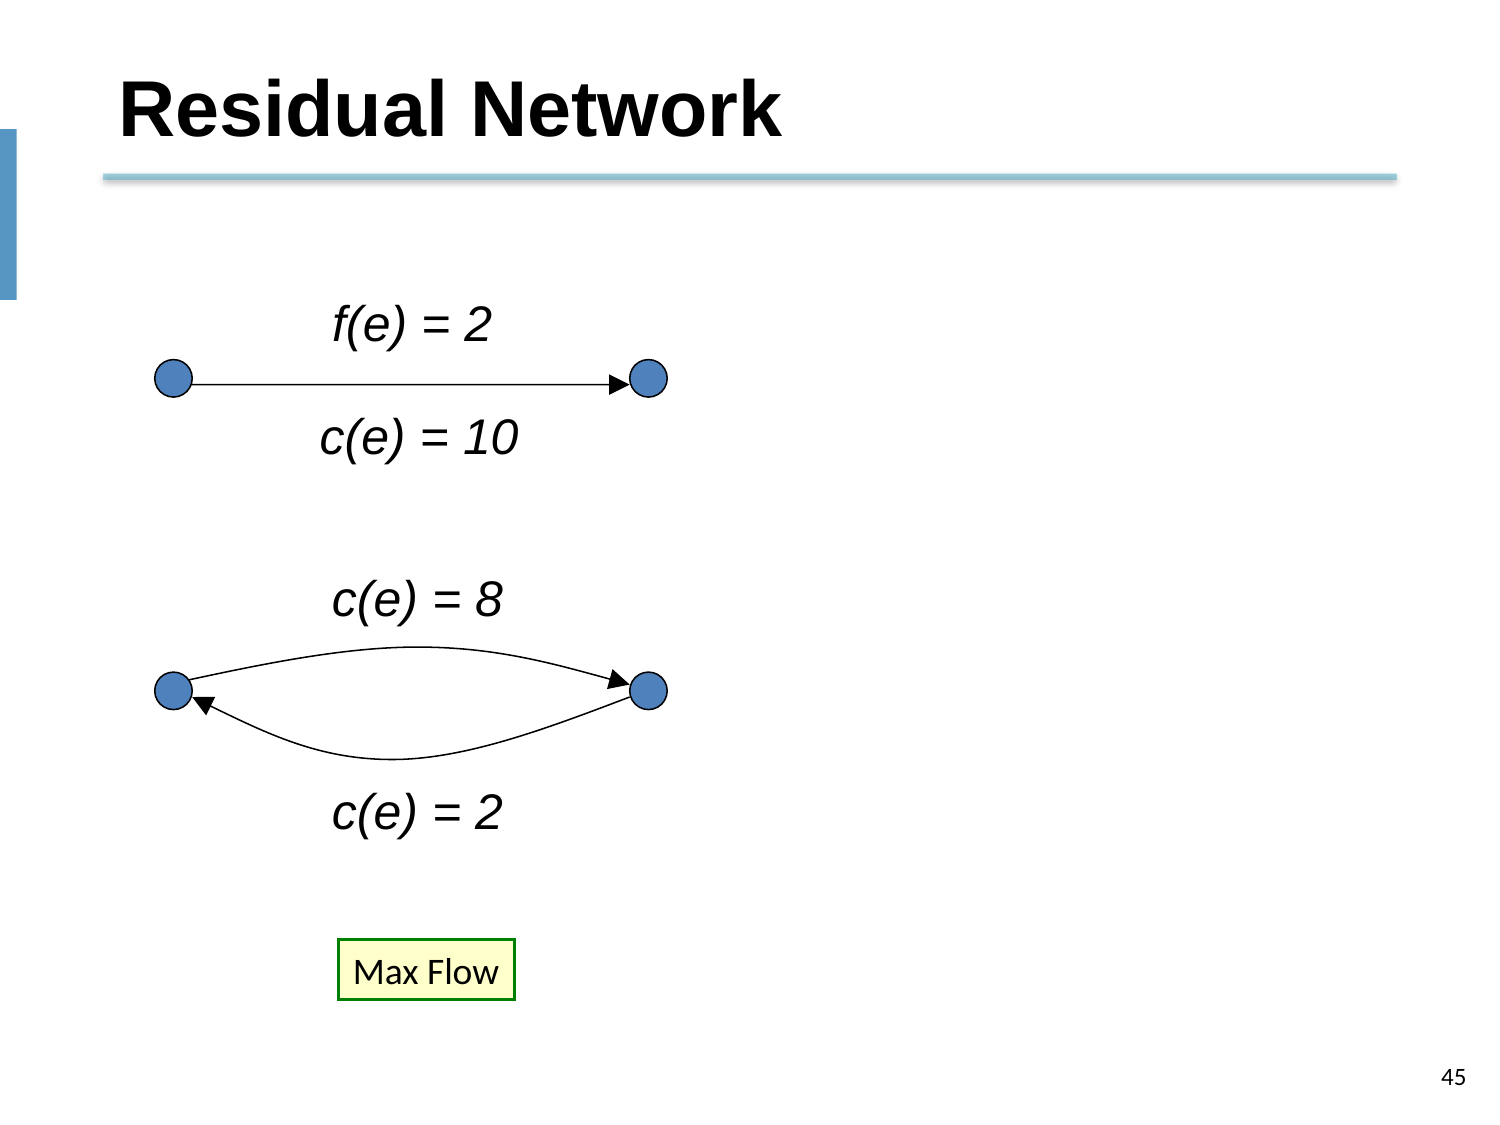

# Residual Network
f(e) = 2

c(e) = 10
c(e) = 8

c(e) = 2
Max Flow
45